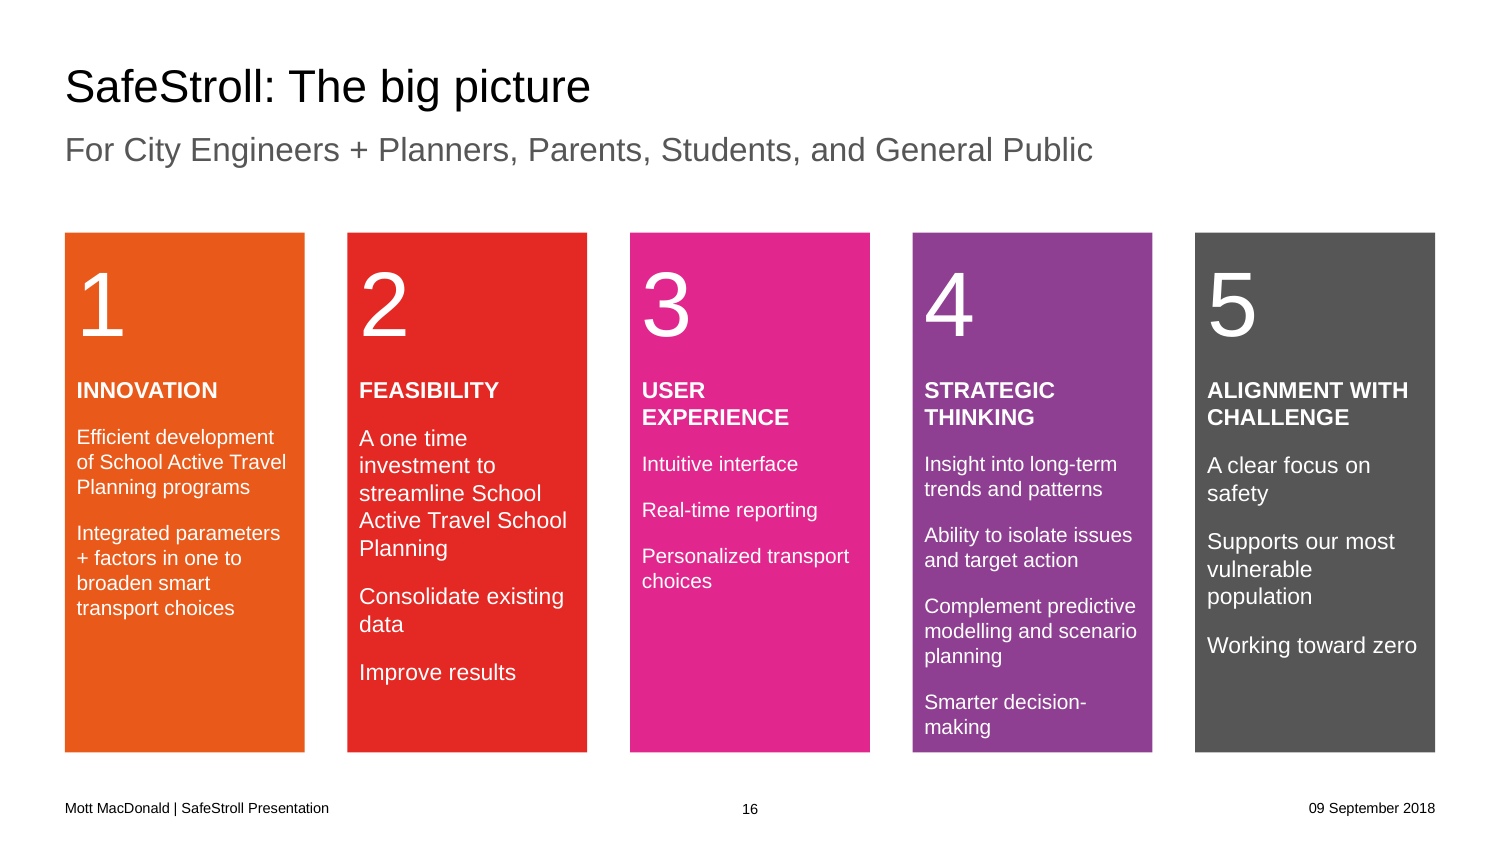

# SafeStroll: The big picture
For City Engineers + Planners, Parents, Students, and General Public
1
INNOVATION
Efficient development of School Active Travel Planning programs
Integrated parameters + factors in one to broaden smart transport choices
2
FEASIBILITY
A one time investment to streamline School Active Travel School Planning
Consolidate existing data
Improve results
3
USER EXPERIENCE
Intuitive interface
Real-time reporting
Personalized transport choices
4
STRATEGIC THINKING
Insight into long-term trends and patterns
Ability to isolate issues and target action
Complement predictive modelling and scenario planning
Smarter decision-making
5
ALIGNMENT WITH CHALLENGE
A clear focus on safety
Supports our most vulnerable population
Working toward zero
Mott MacDonald | SafeStroll Presentation
09 September 2018
16